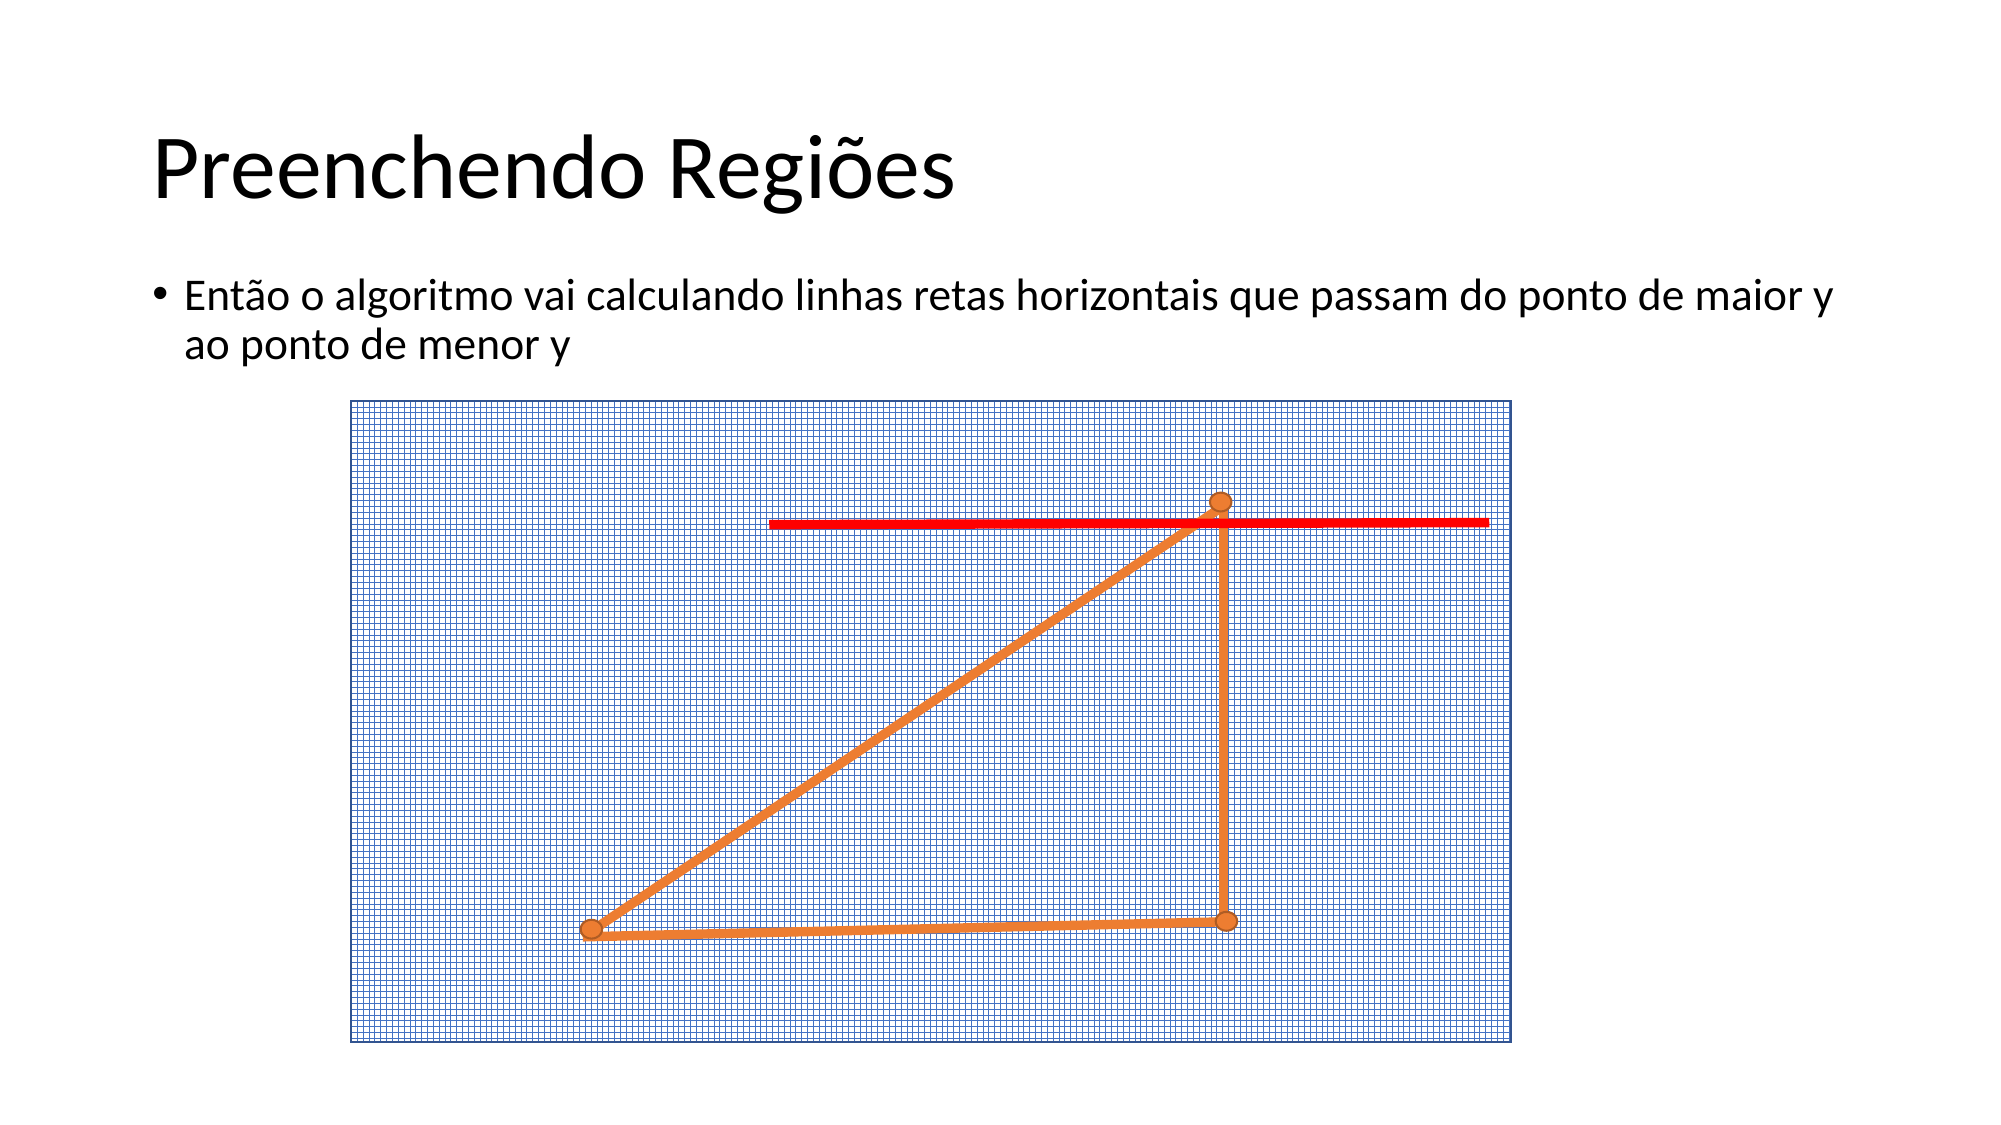

# Preenchendo Regiões
Então o algoritmo vai calculando linhas retas horizontais que passam do ponto de maior y ao ponto de menor y